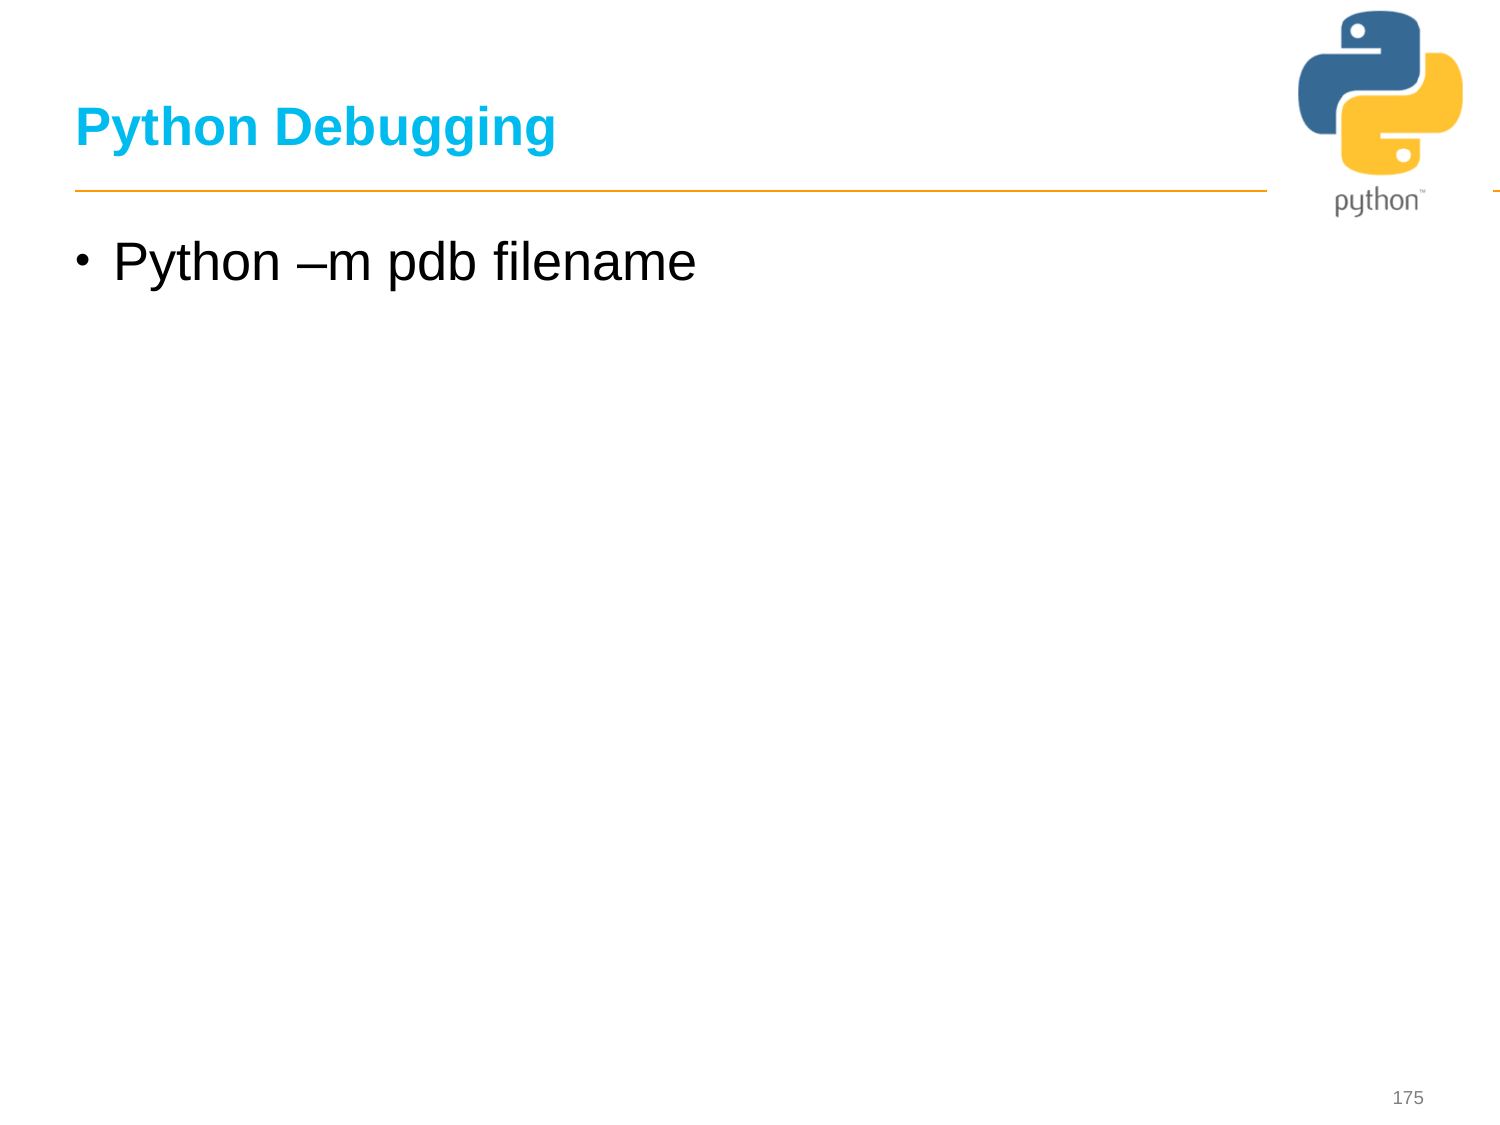

175
# Python Debugging
Python –m pdb filename